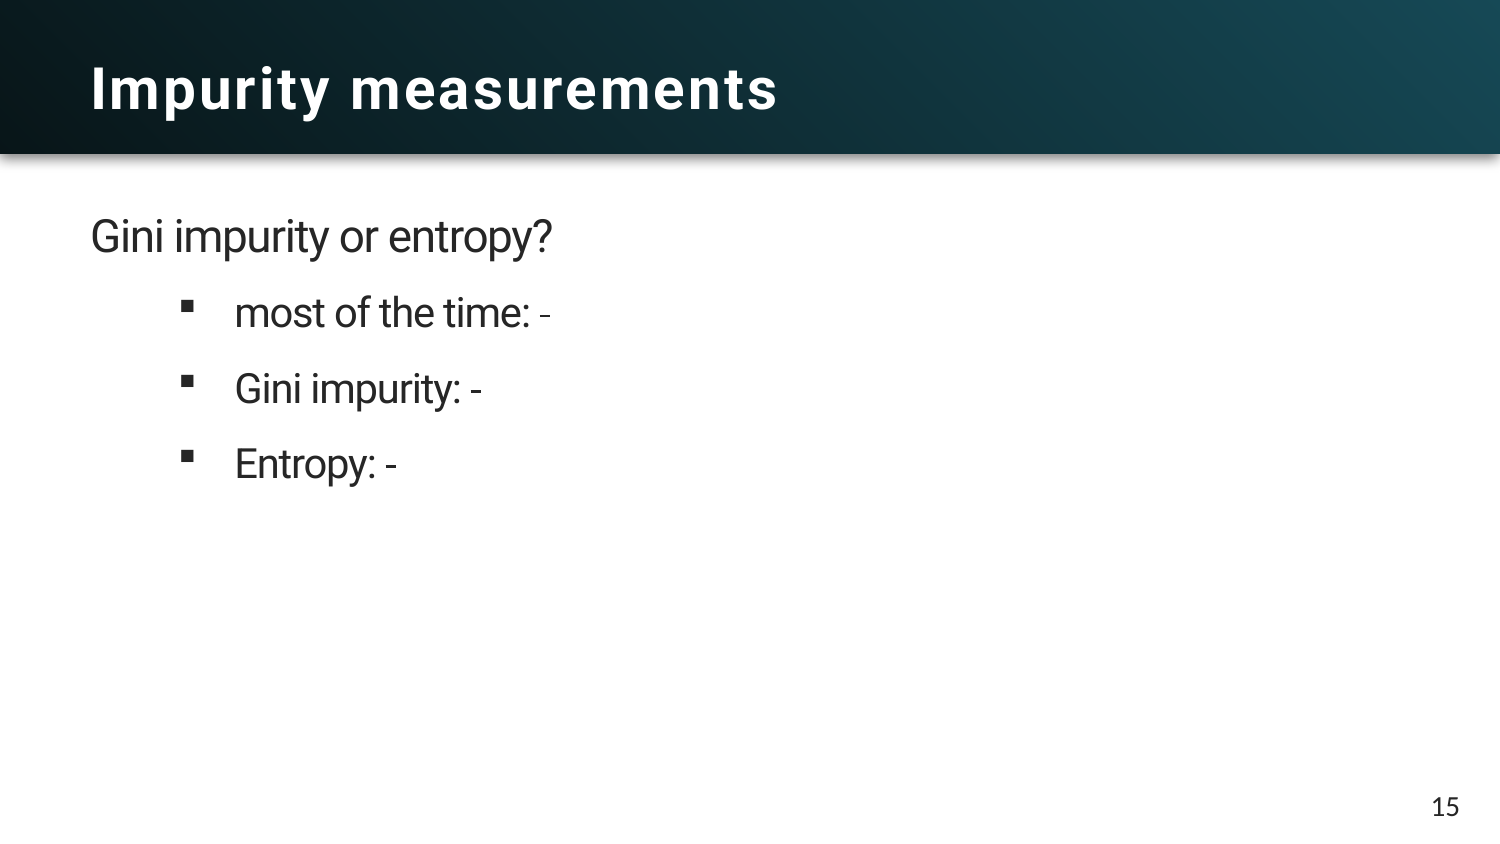

# Impurity measurements
Gini impurity or entropy?
most of the time:
Gini impurity:
Entropy:
15